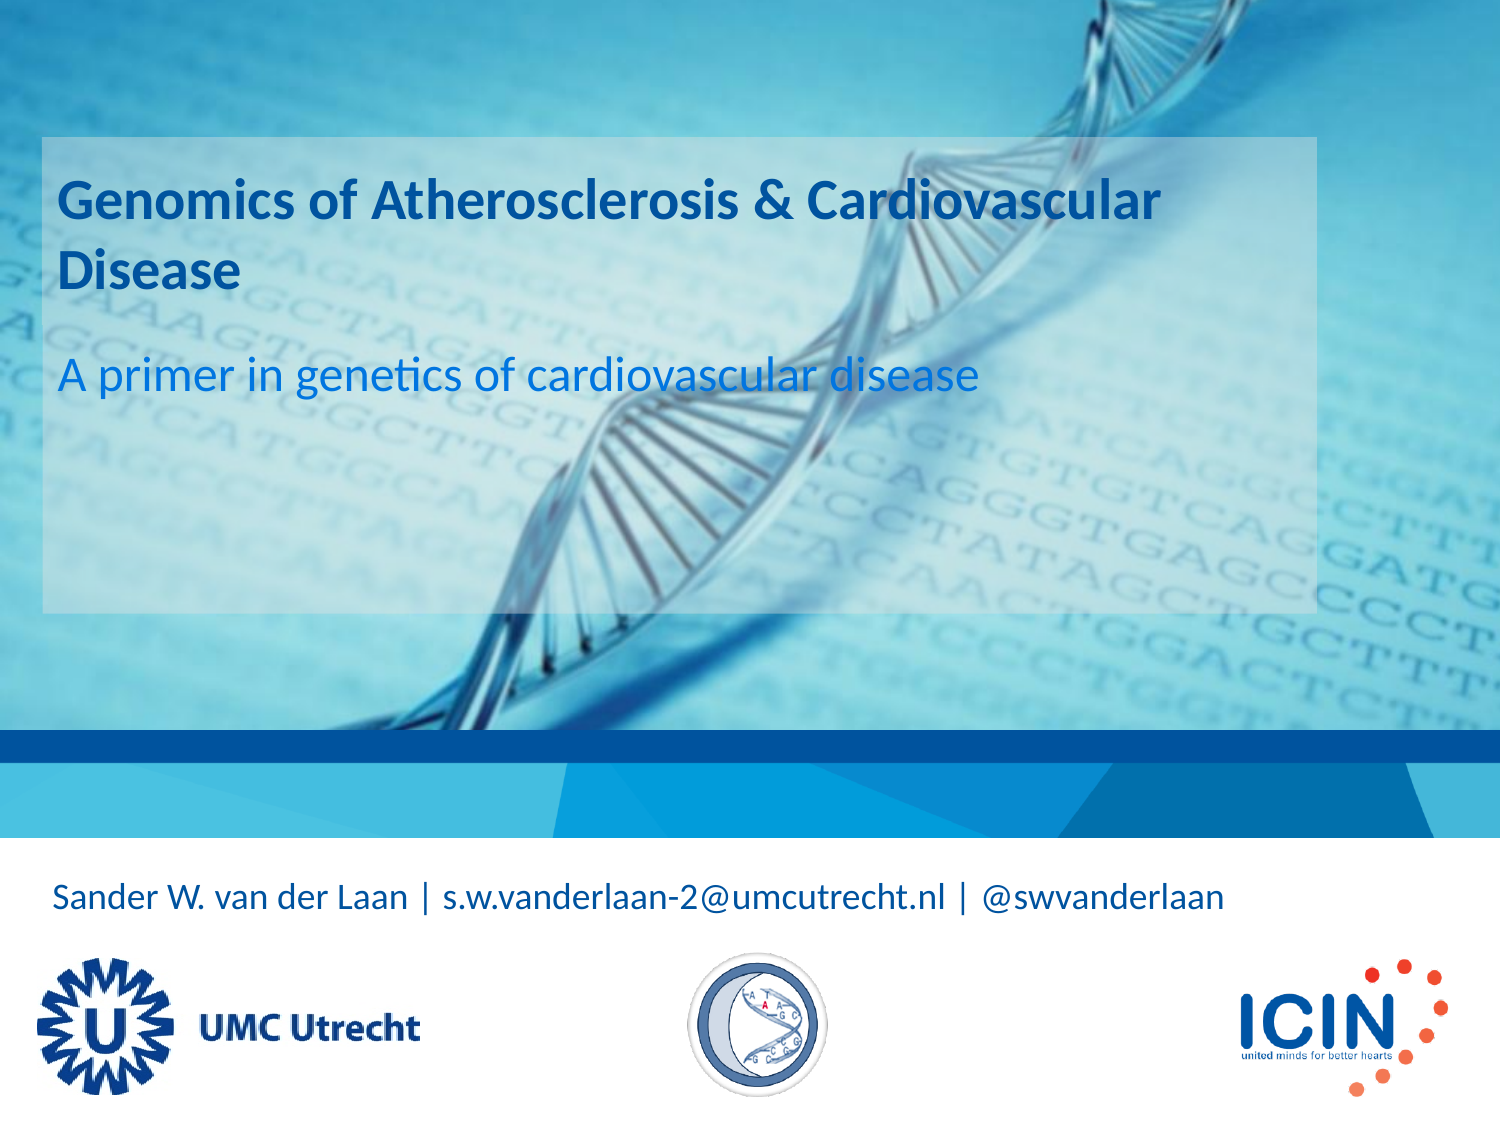

# Genomics of Atherosclerosis & Cardiovascular Disease
A primer in genetics of cardiovascular disease